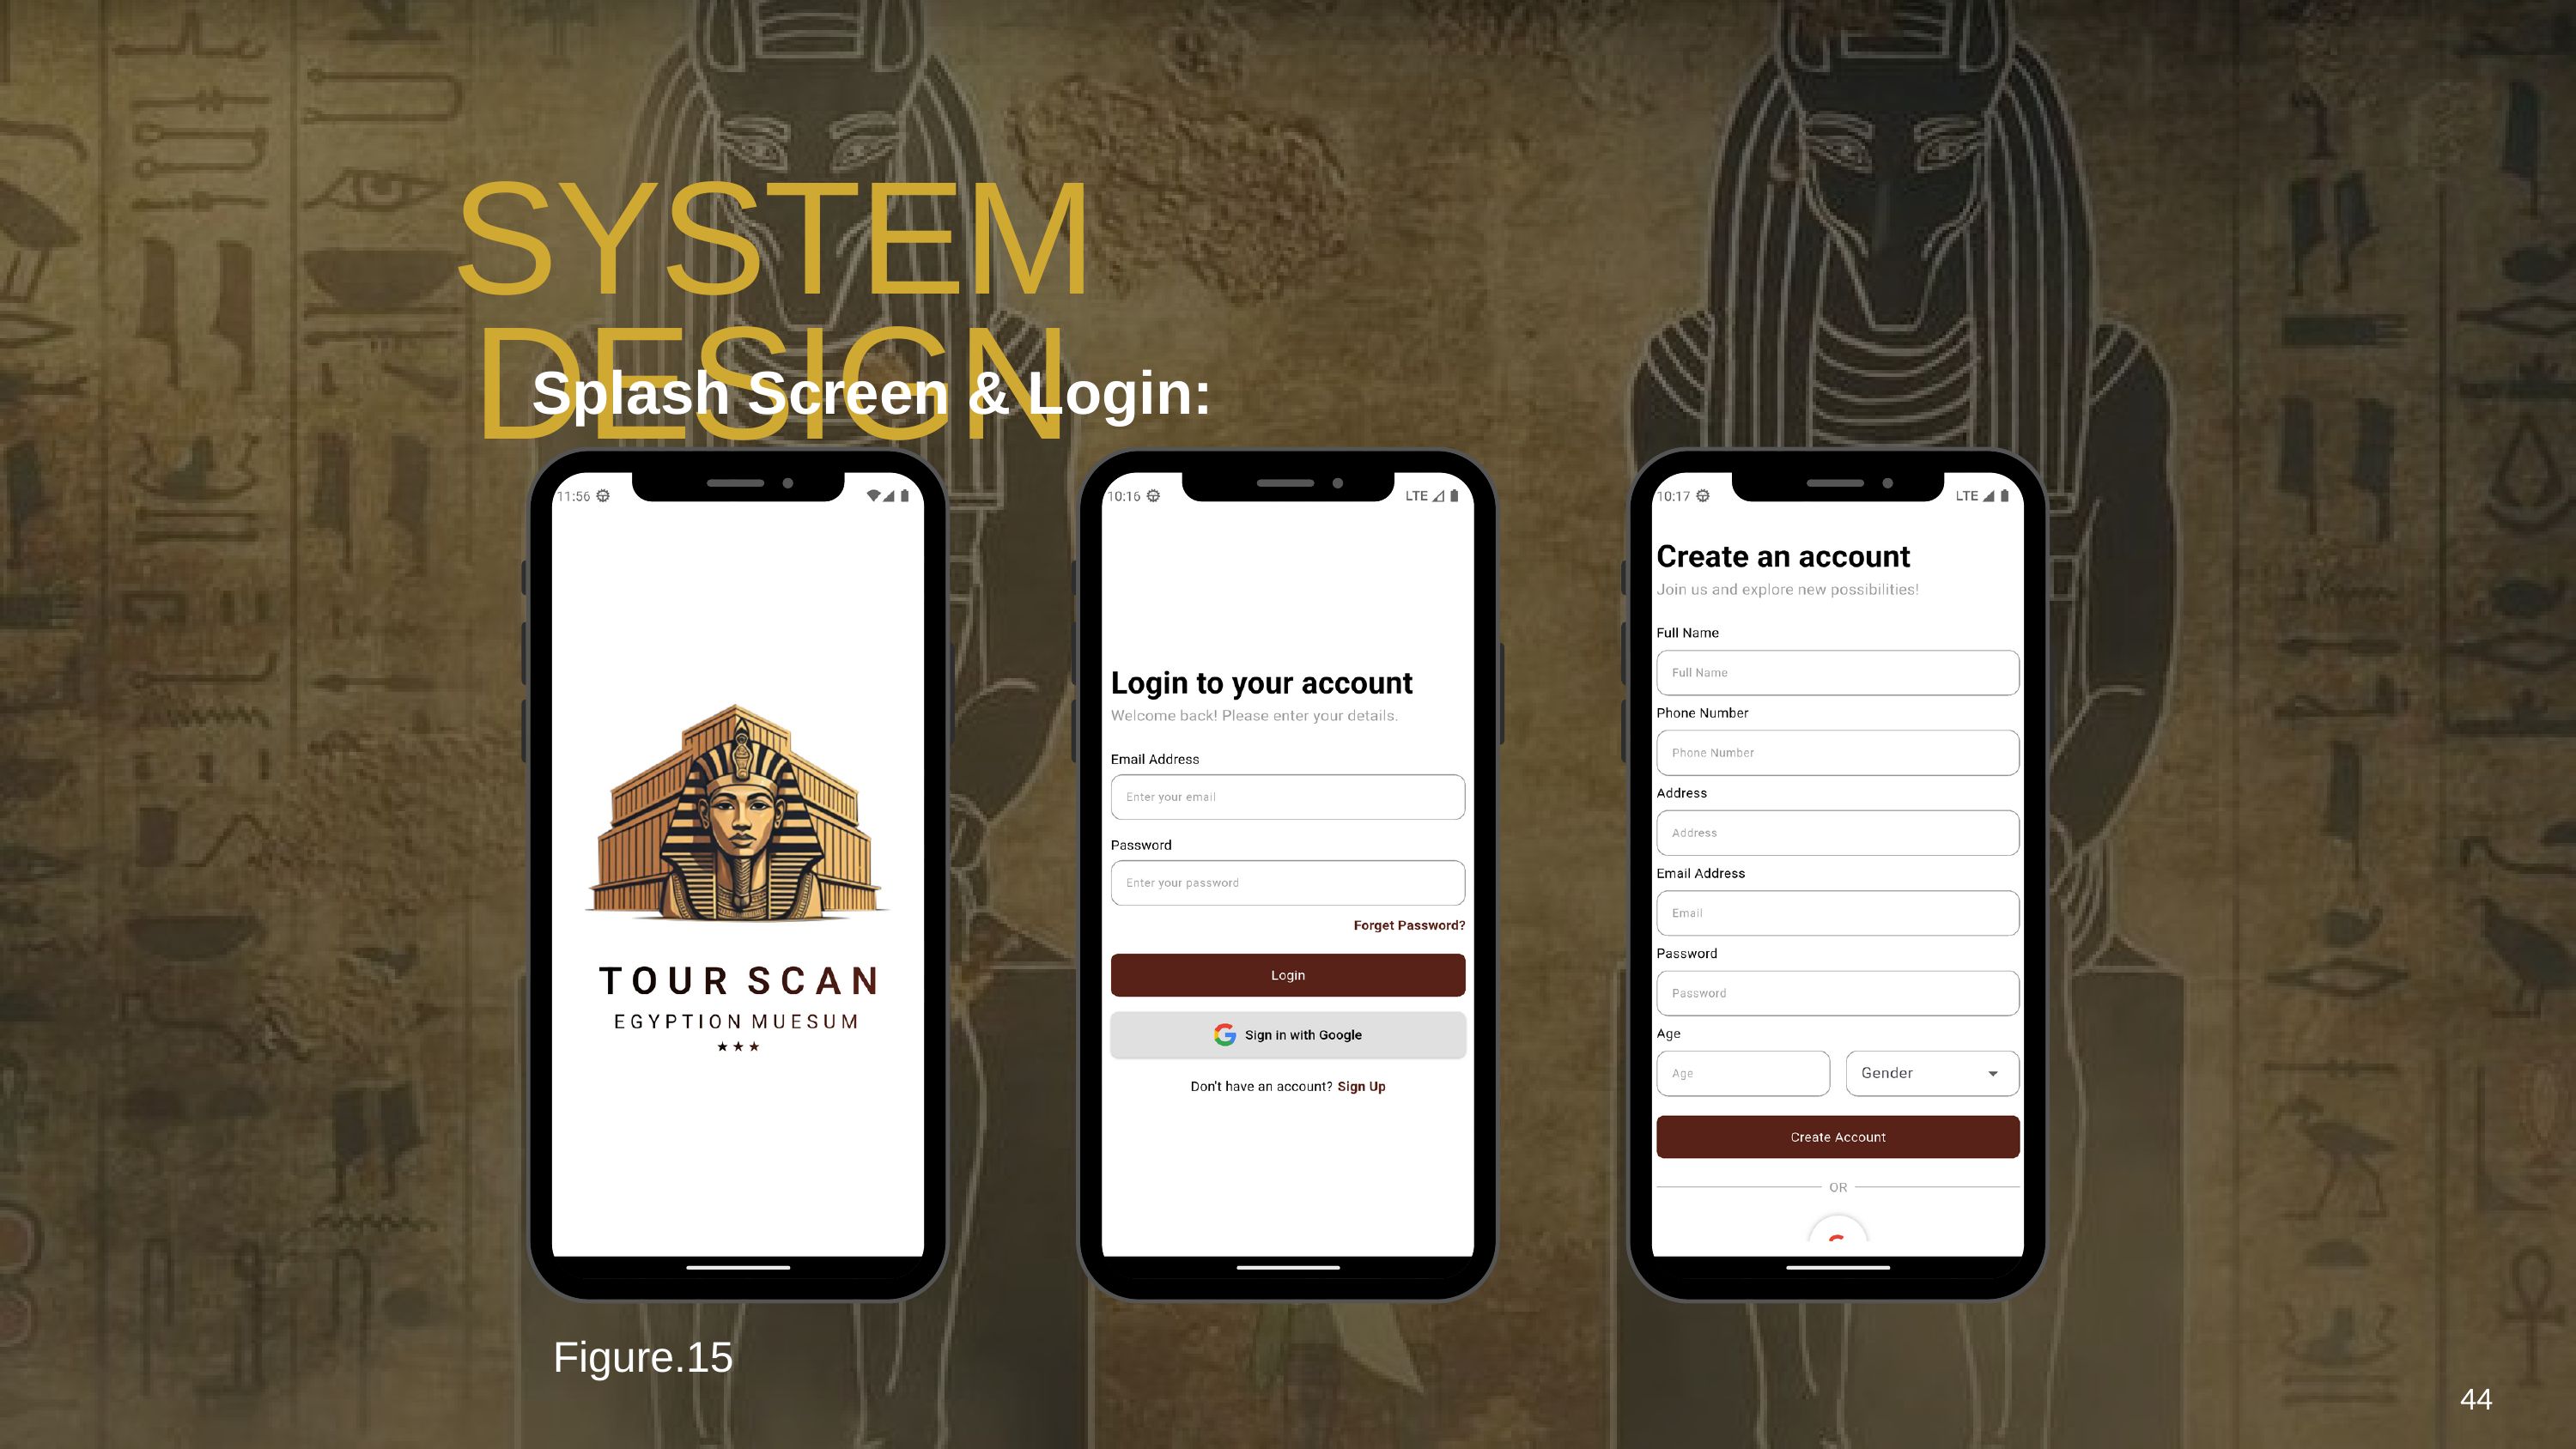

SYSTEM DESIGN
Splash Screen & Login:

Figure.15
44